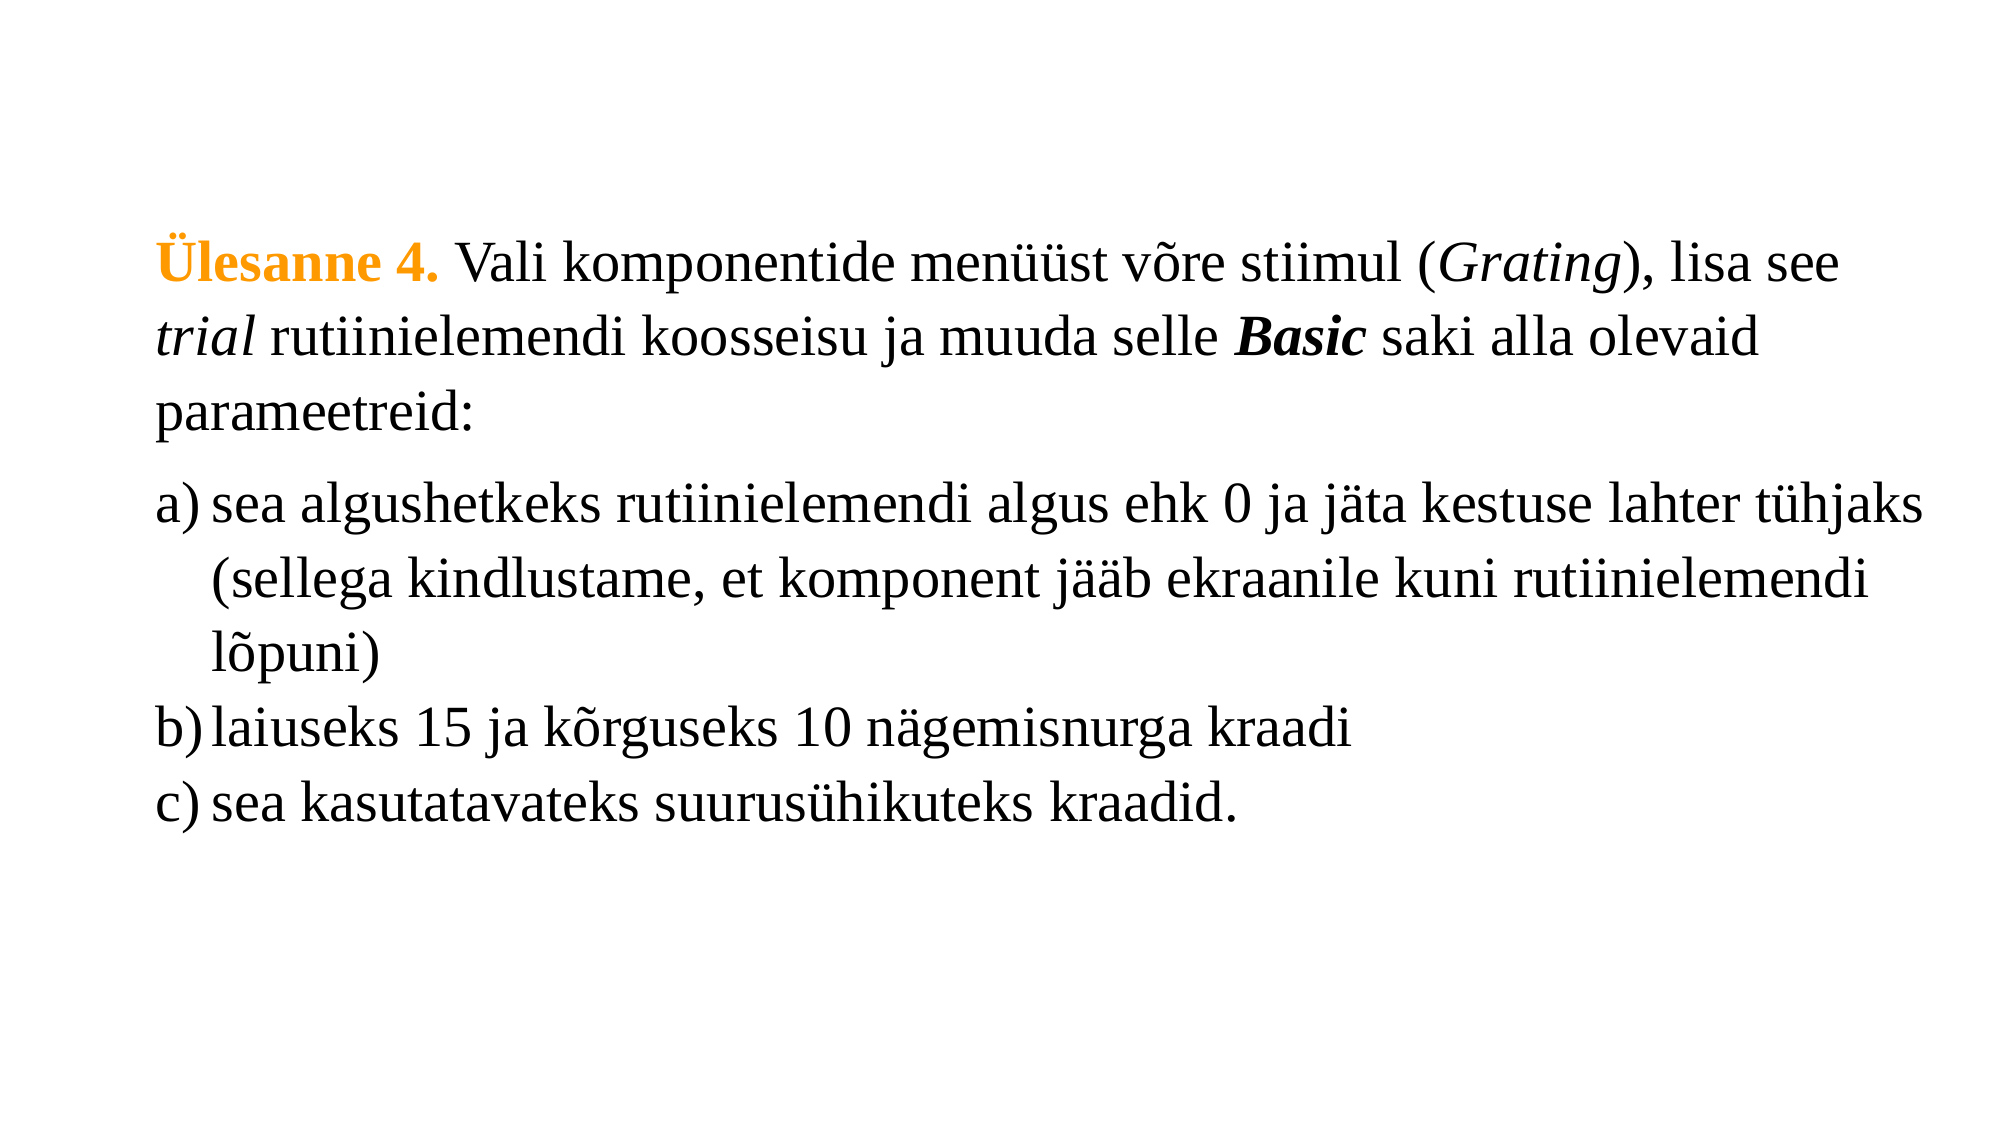

Ülesanne 4. Vali komponentide menüüst võre stiimul (Grating), lisa see trial rutiinielemendi koosseisu ja muuda selle Basic saki alla olevaid parameetreid:
sea algushetkeks rutiinielemendi algus ehk 0 ja jäta kestuse lahter tühjaks (sellega kindlustame, et komponent jääb ekraanile kuni rutiinielemendi lõpuni)
laiuseks 15 ja kõrguseks 10 nägemisnurga kraadi
sea kasutatavateks suurusühikuteks kraadid.